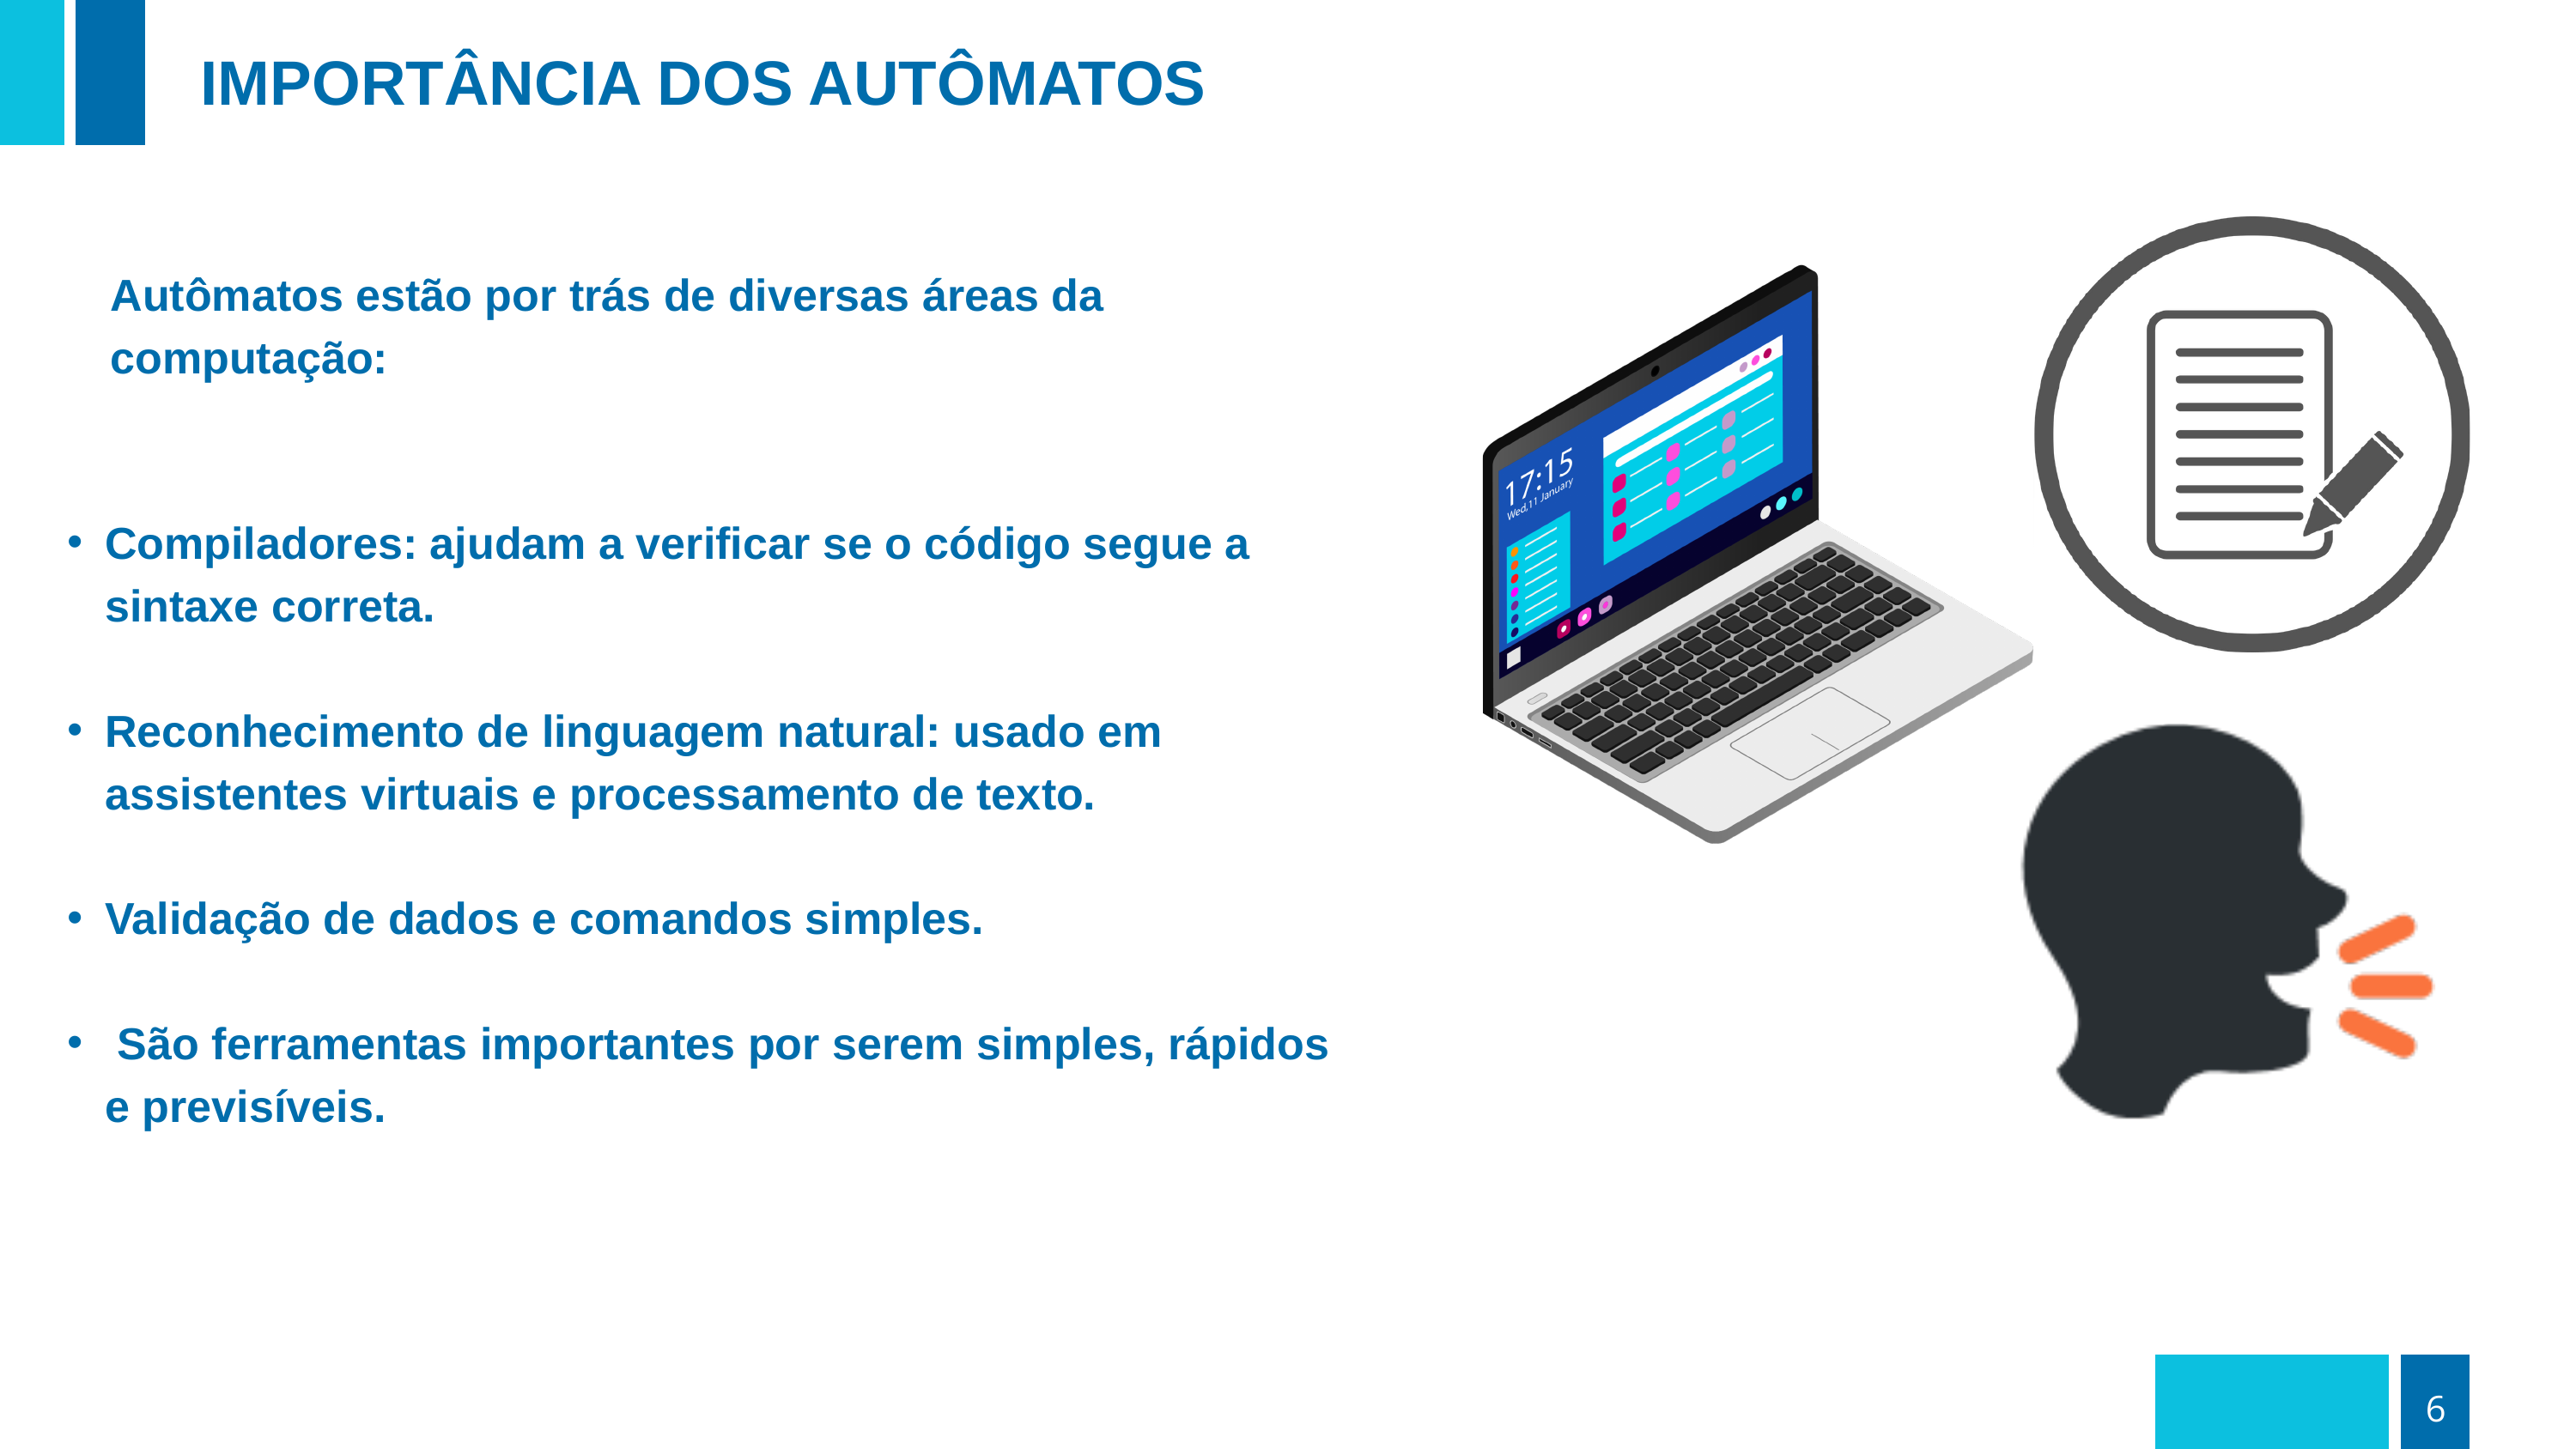

IMPORTÂNCIA DOS AUTÔMATOS

Autômatos estão por trás de diversas áreas da computação:

Compiladores: ajudam a verificar se o código segue a sintaxe correta.

Reconhecimento de linguagem natural: usado em assistentes virtuais e processamento de texto.

Validação de dados e comandos simples.

 São ferramentas importantes por serem simples, rápidos e previsíveis.

6